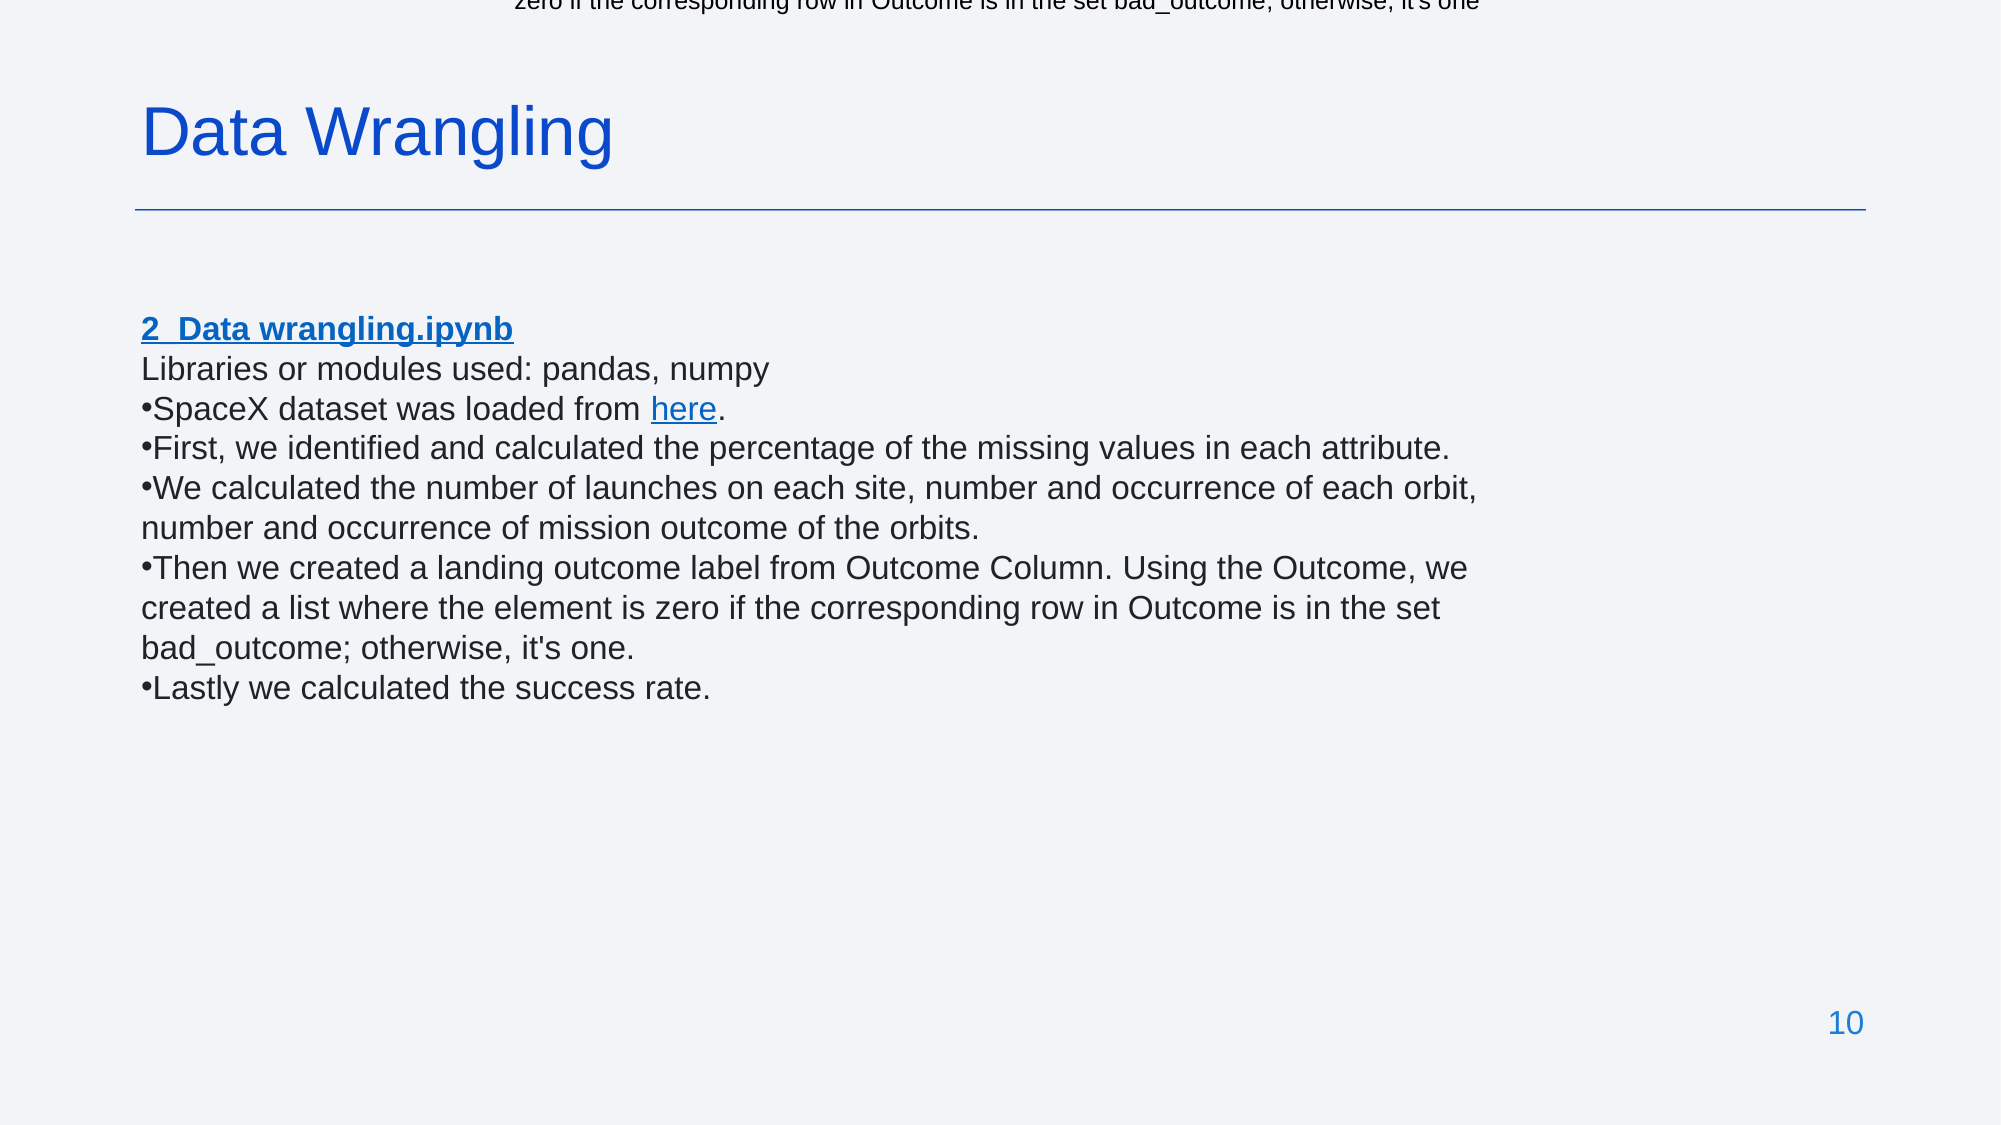

zero if the corresponding row in Outcome is in the set bad_outcome; otherwise, it's one
Data Wrangling
2_Data wrangling.ipynb
Libraries or modules used: pandas, numpy
SpaceX dataset was loaded from here.
First, we identified and calculated the percentage of the missing values in each attribute.
We calculated the number of launches on each site, number and occurrence of each orbit, number and occurrence of mission outcome of the orbits.
Then we created a landing outcome label from Outcome Column. Using the Outcome, we created a list where the element is zero if the corresponding row in Outcome is in the set bad_outcome; otherwise, it's one.
Lastly we calculated the success rate.

10